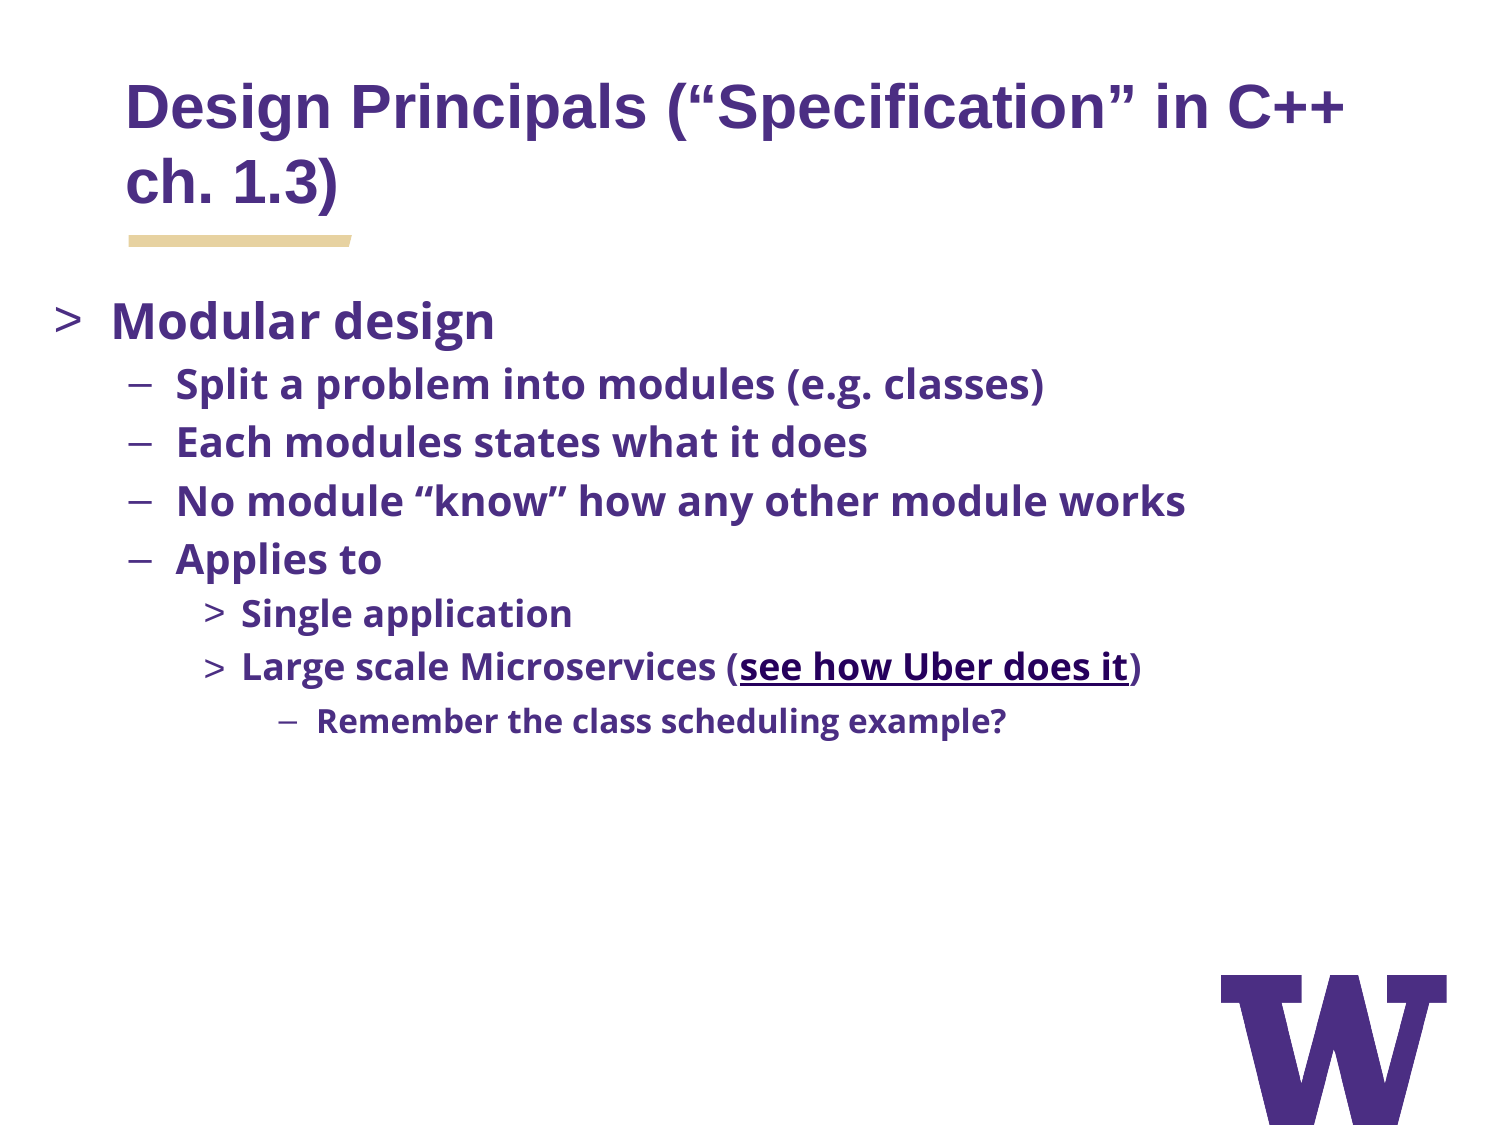

# Design Principals (“Specification” in C++ ch. 1.3)
Modular design
Split a problem into modules (e.g. classes)
Each modules states what it does
No module “know” how any other module works
Applies to
Single application
Large scale Microservices (see how Uber does it)
Remember the class scheduling example?